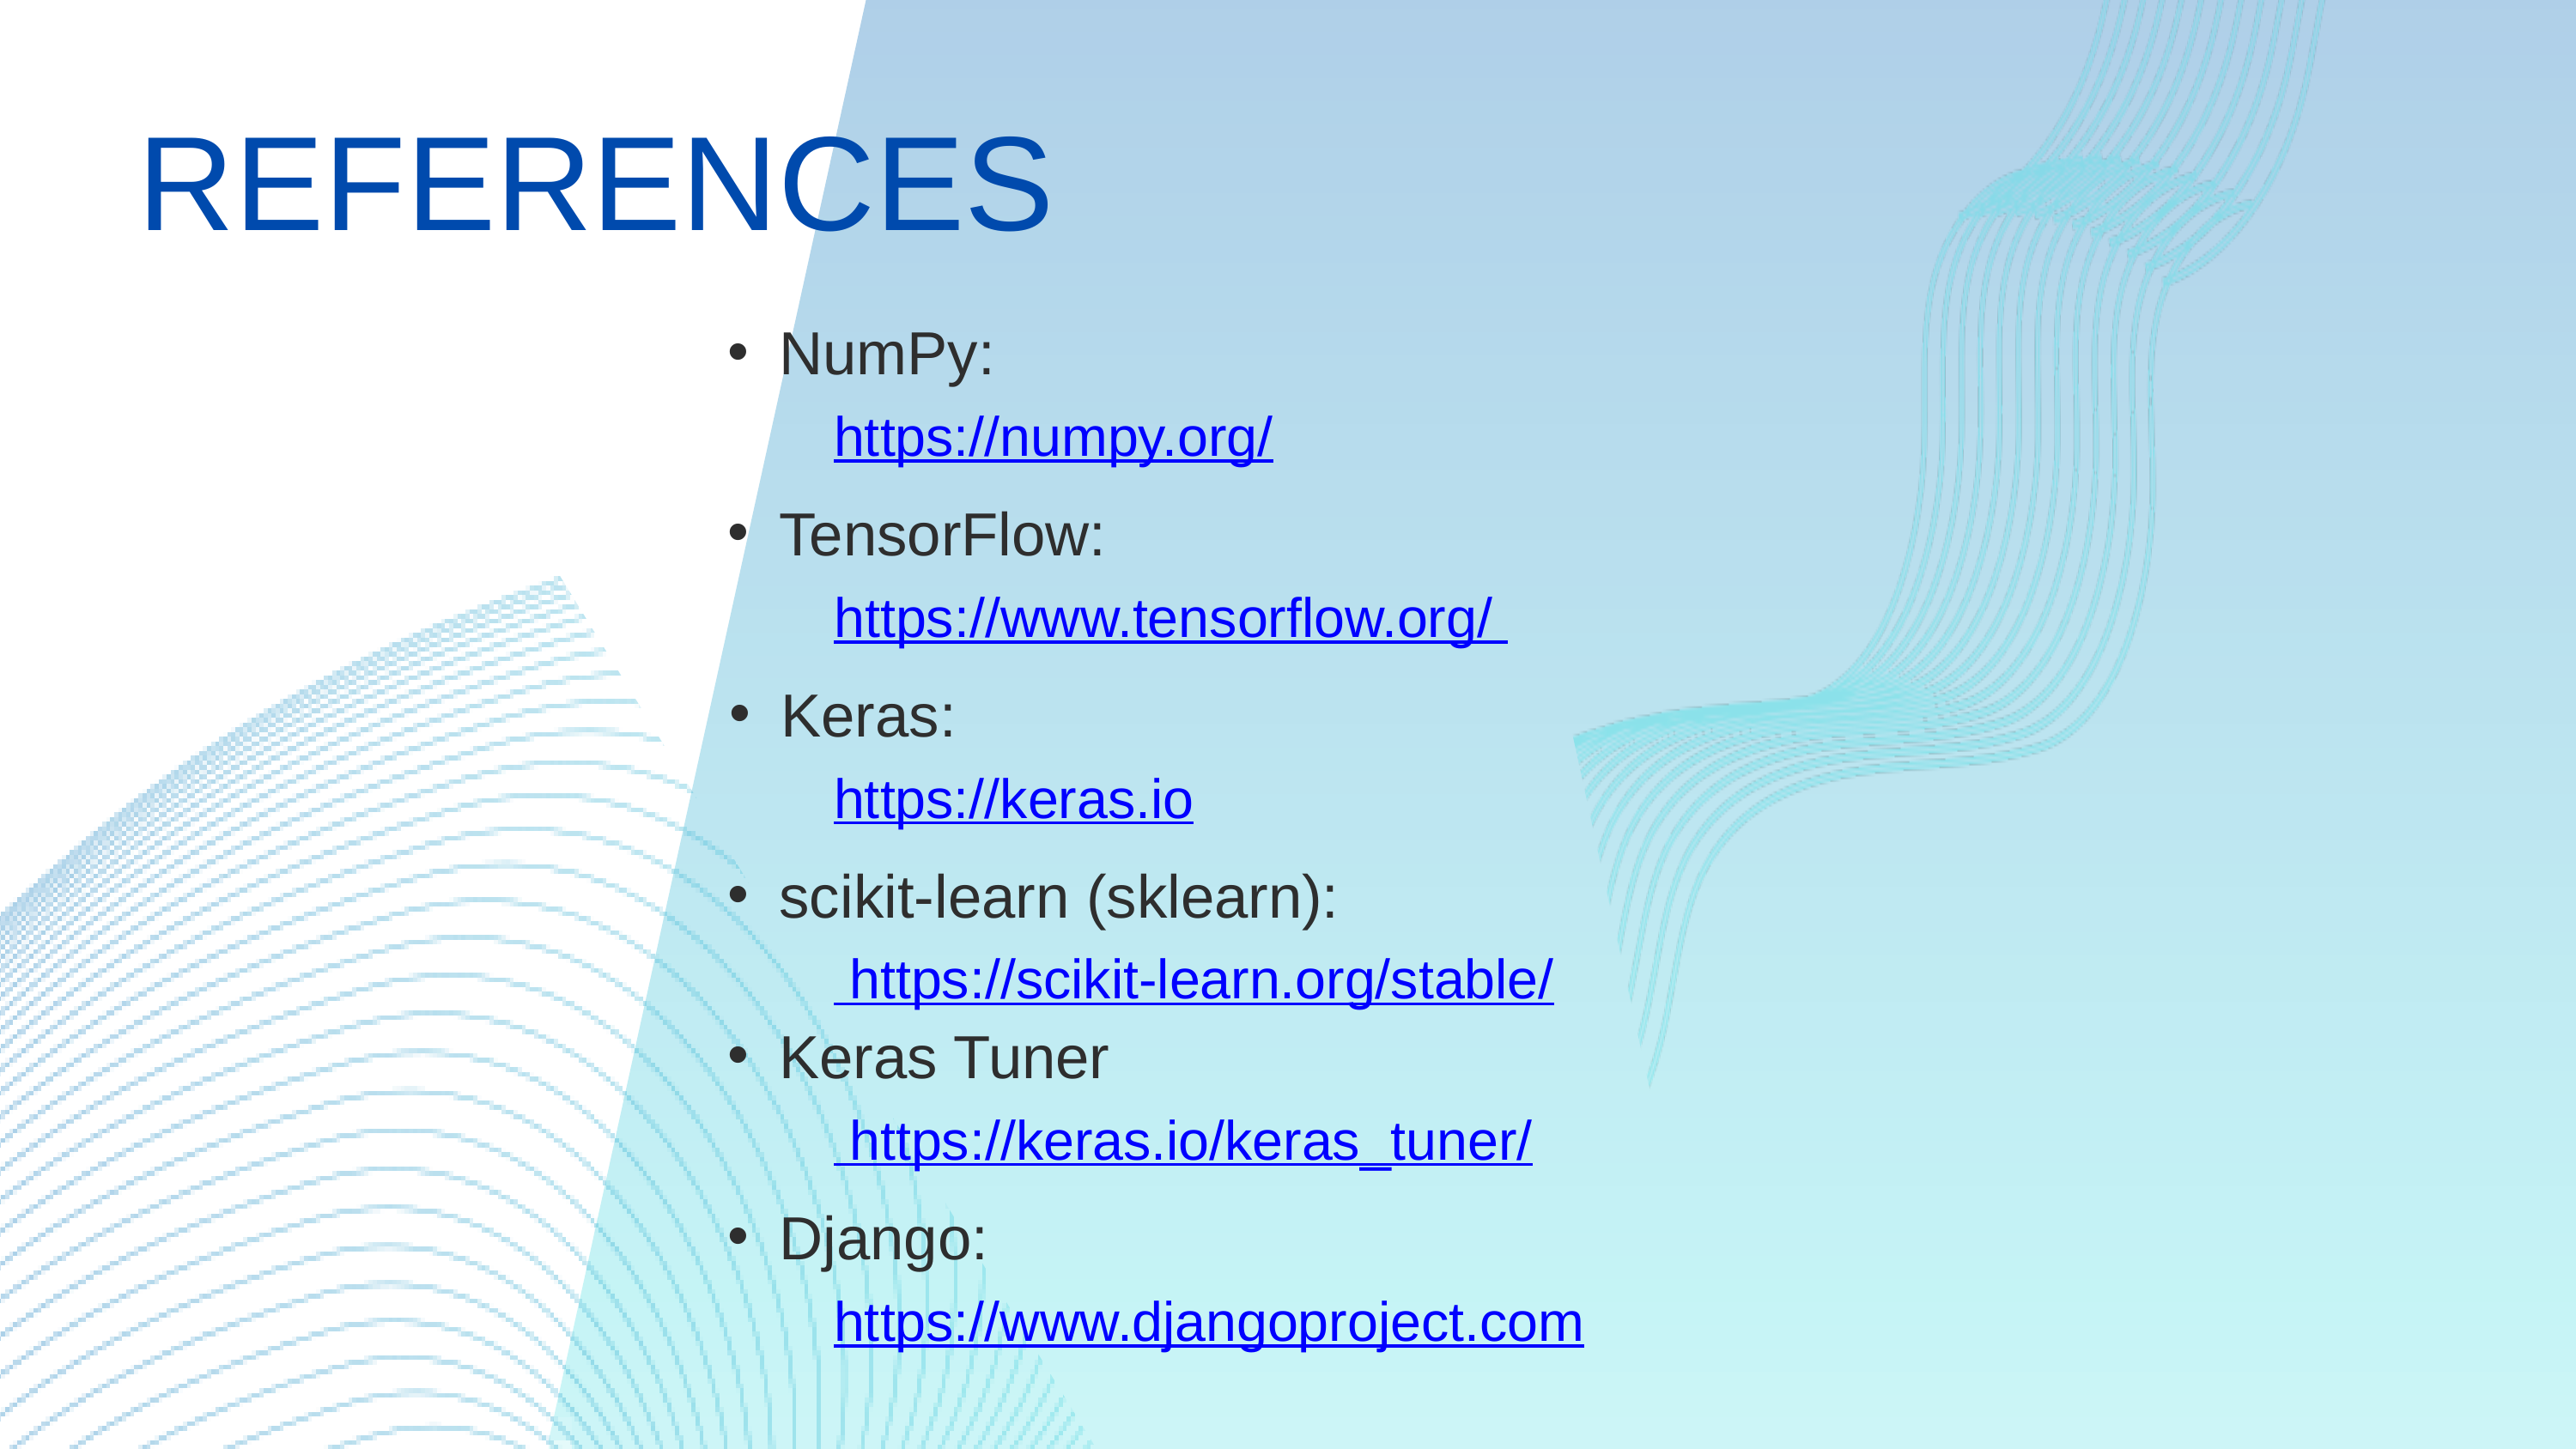

REFERENCES
NumPy:
https://numpy.org/
TensorFlow:
https://www.tensorflow.org/
Keras:
https://keras.io
scikit-learn (sklearn):

 https://scikit-learn.org/stable/
Keras Tuner
 https://keras.io/keras_tuner/
Django:
https://www.djangoproject.com